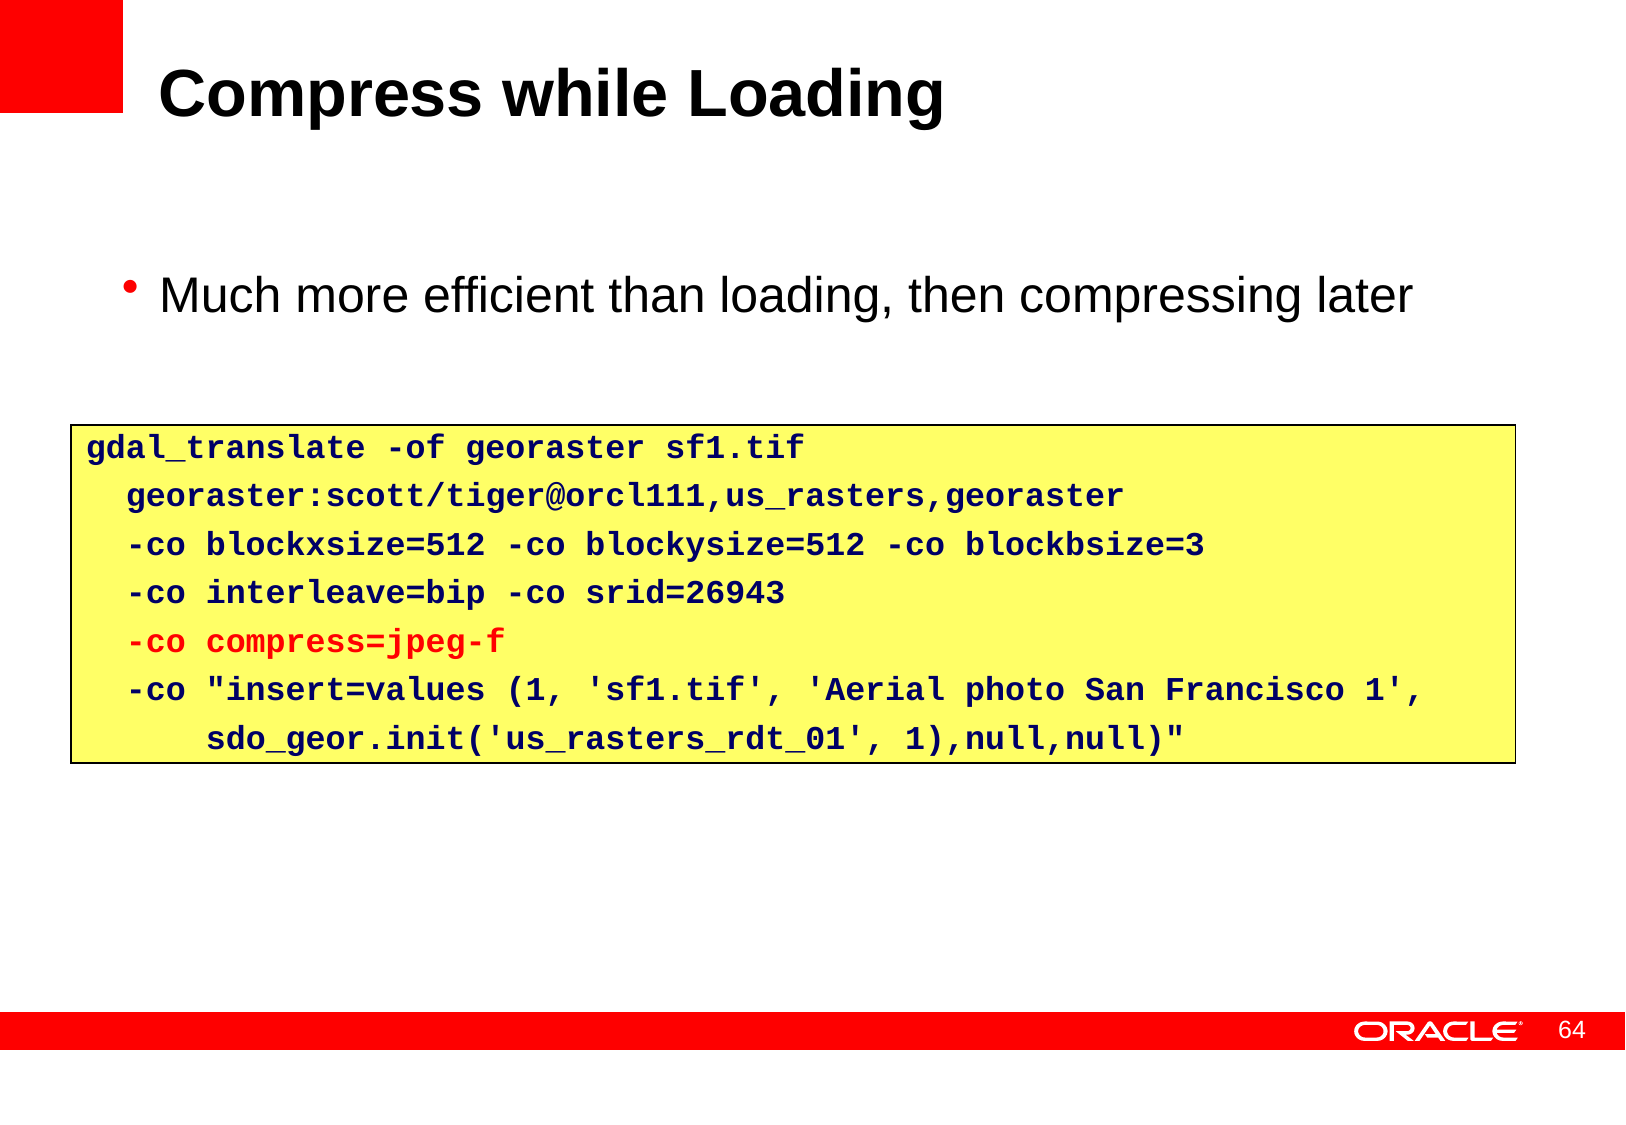

# Compress while Loading
Much more efficient than loading, then compressing later
gdal_translate -of georaster sf1.tif
  georaster:scott/tiger@orcl111,us_rasters,georaster
  -co blockxsize=512 -co blockysize=512 -co blockbsize=3
  -co interleave=bip -co srid=26943
  -co compress=jpeg-f
  -co "insert=values (1, 'sf1.tif', 'Aerial photo San Francisco 1',
      sdo_geor.init('us_rasters_rdt_01', 1),null,null)"